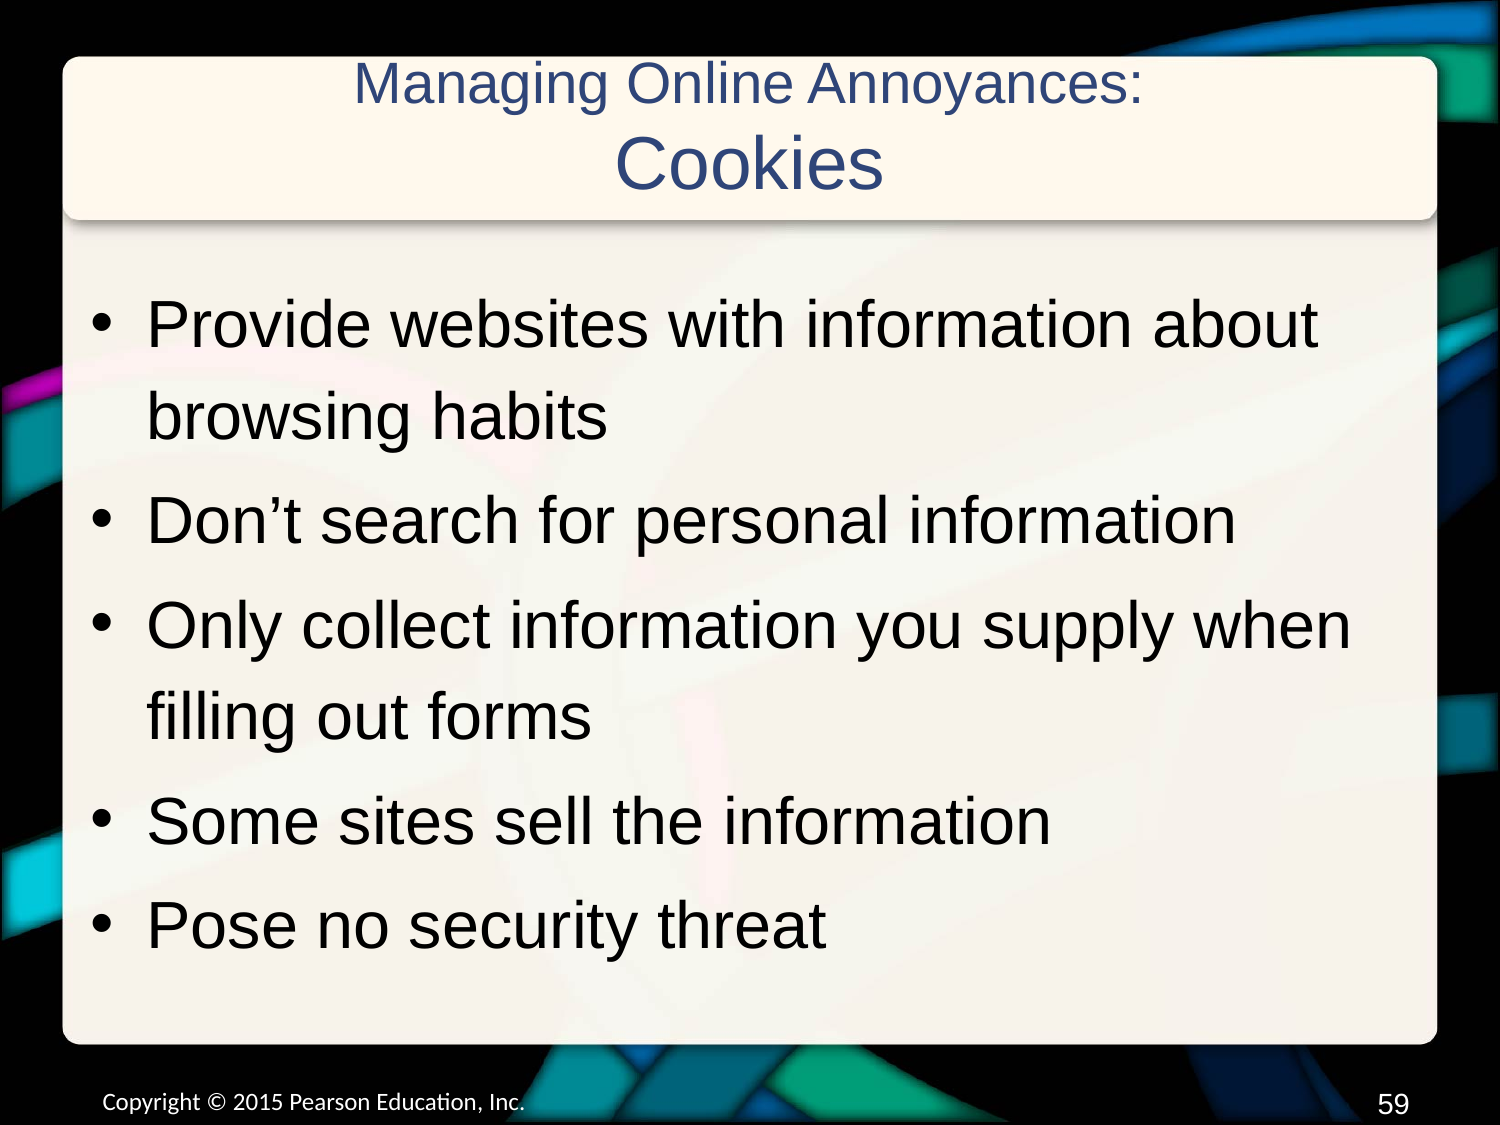

# Managing Online Annoyances: Cookies
Provide websites with information about browsing habits
Don’t search for personal information
Only collect information you supply when filling out forms
Some sites sell the information
Pose no security threat
Copyright © 2015 Pearson Education, Inc.
59